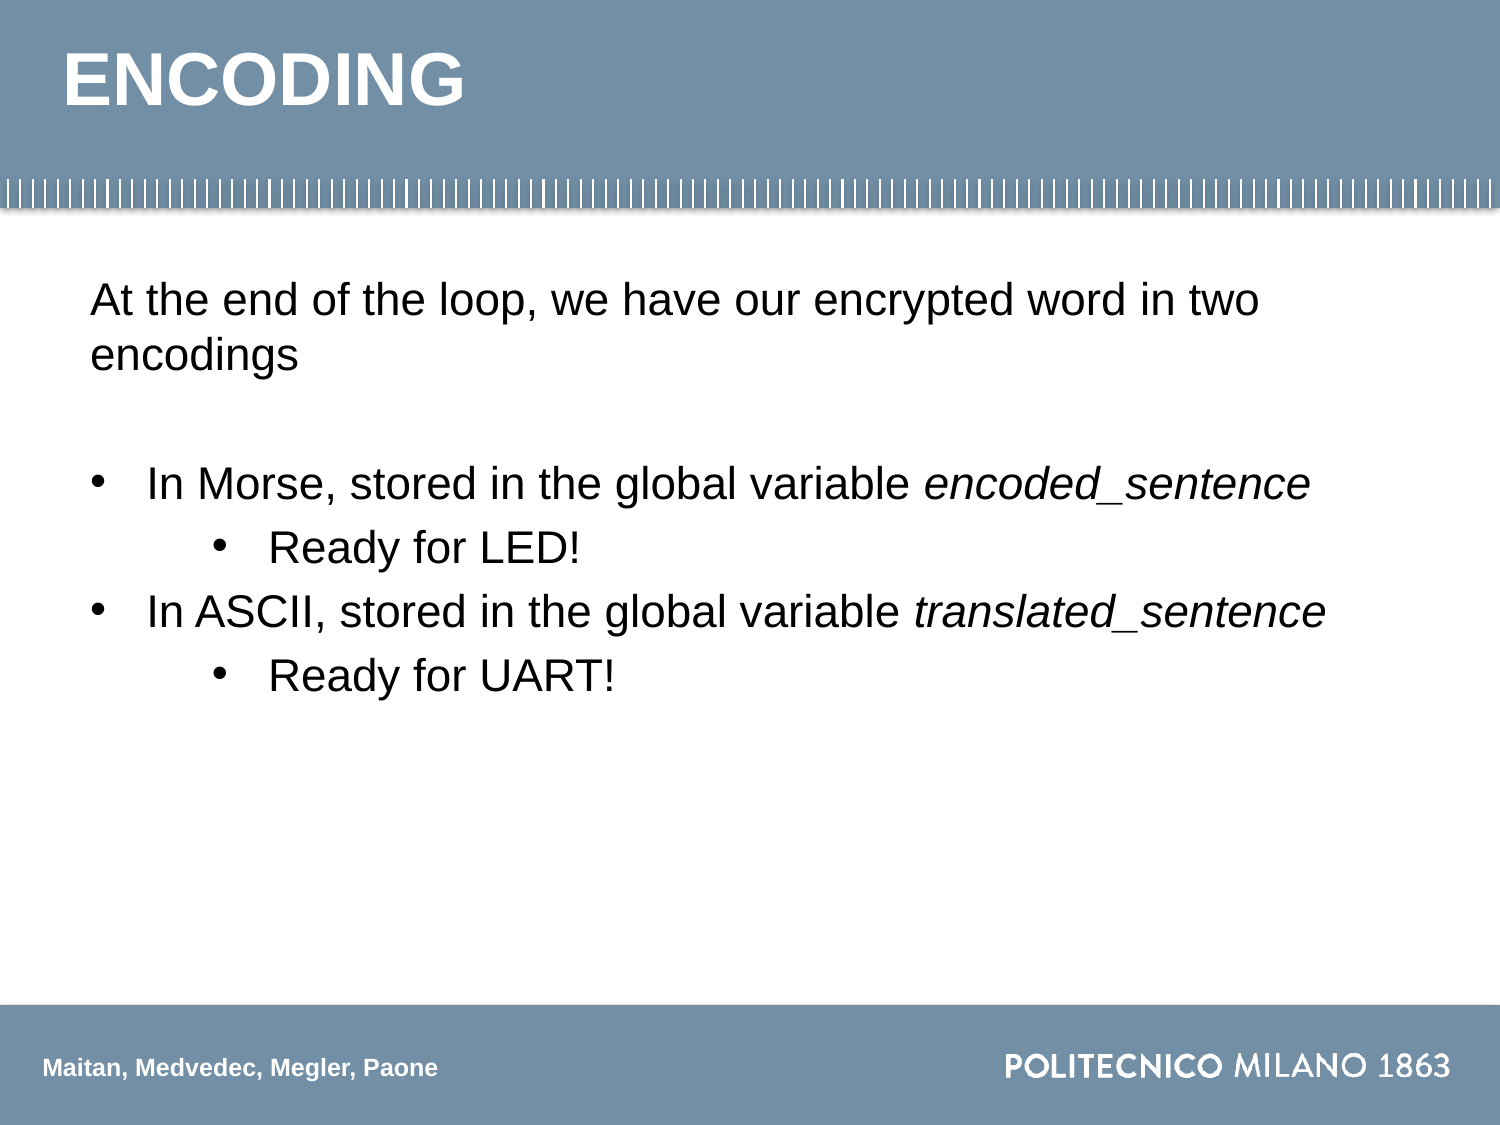

# ENCODING
At the end of the loop, we have our encrypted word in two encodings

In Morse, stored in the global variable encoded_sentence
Ready for LED!
In ASCII, stored in the global variable translated_sentence
Ready for UART!